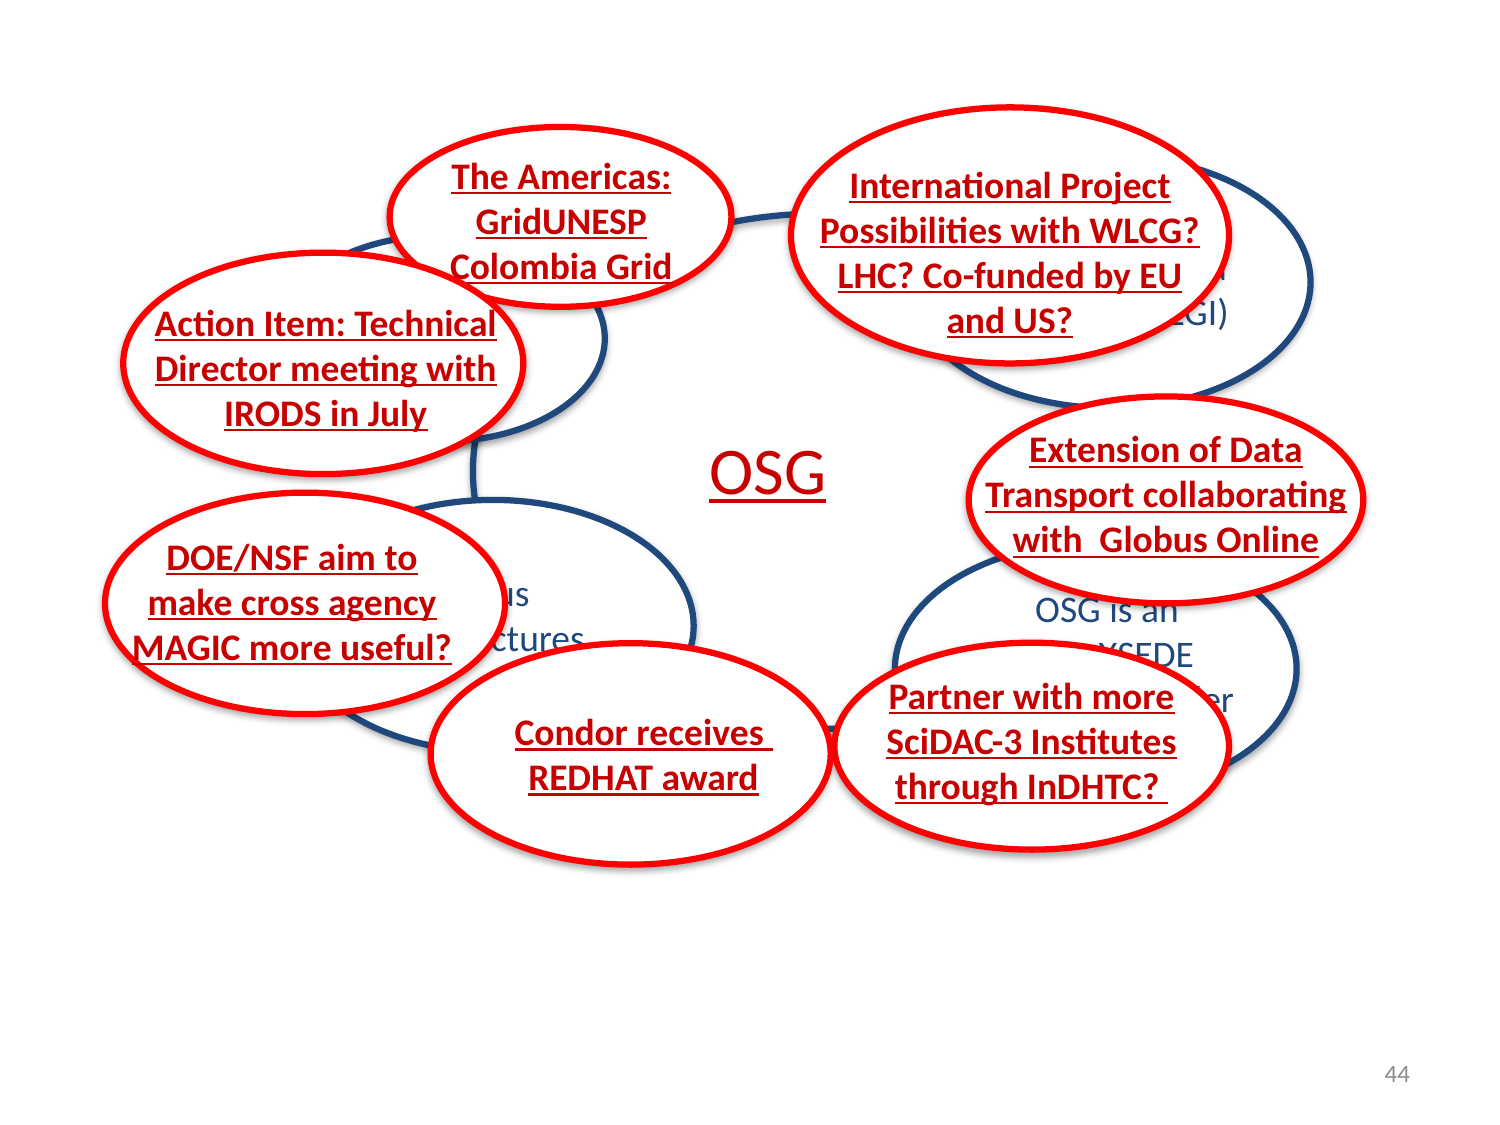

The Americas:
GridUNESP
Colombia Grid
International Project Possibilities with WLCG? LHC? Co-funded by EU and US?

European Grid
Initiative (EGI)

NEES  &
NEESHub
Action Item: Technical Director meeting with IRODS in July

Extension of Data Transport collaborating with  Globus Online
OSG

DOE/NSF aim to make cross agency MAGIC more useful?

Campus
Infrastructures
OSG is an
XD –XSEDE
Service Provider

Partner with more SciDAC-3 Institutes through InDHTC?
Condor receives
REDHAT award
44